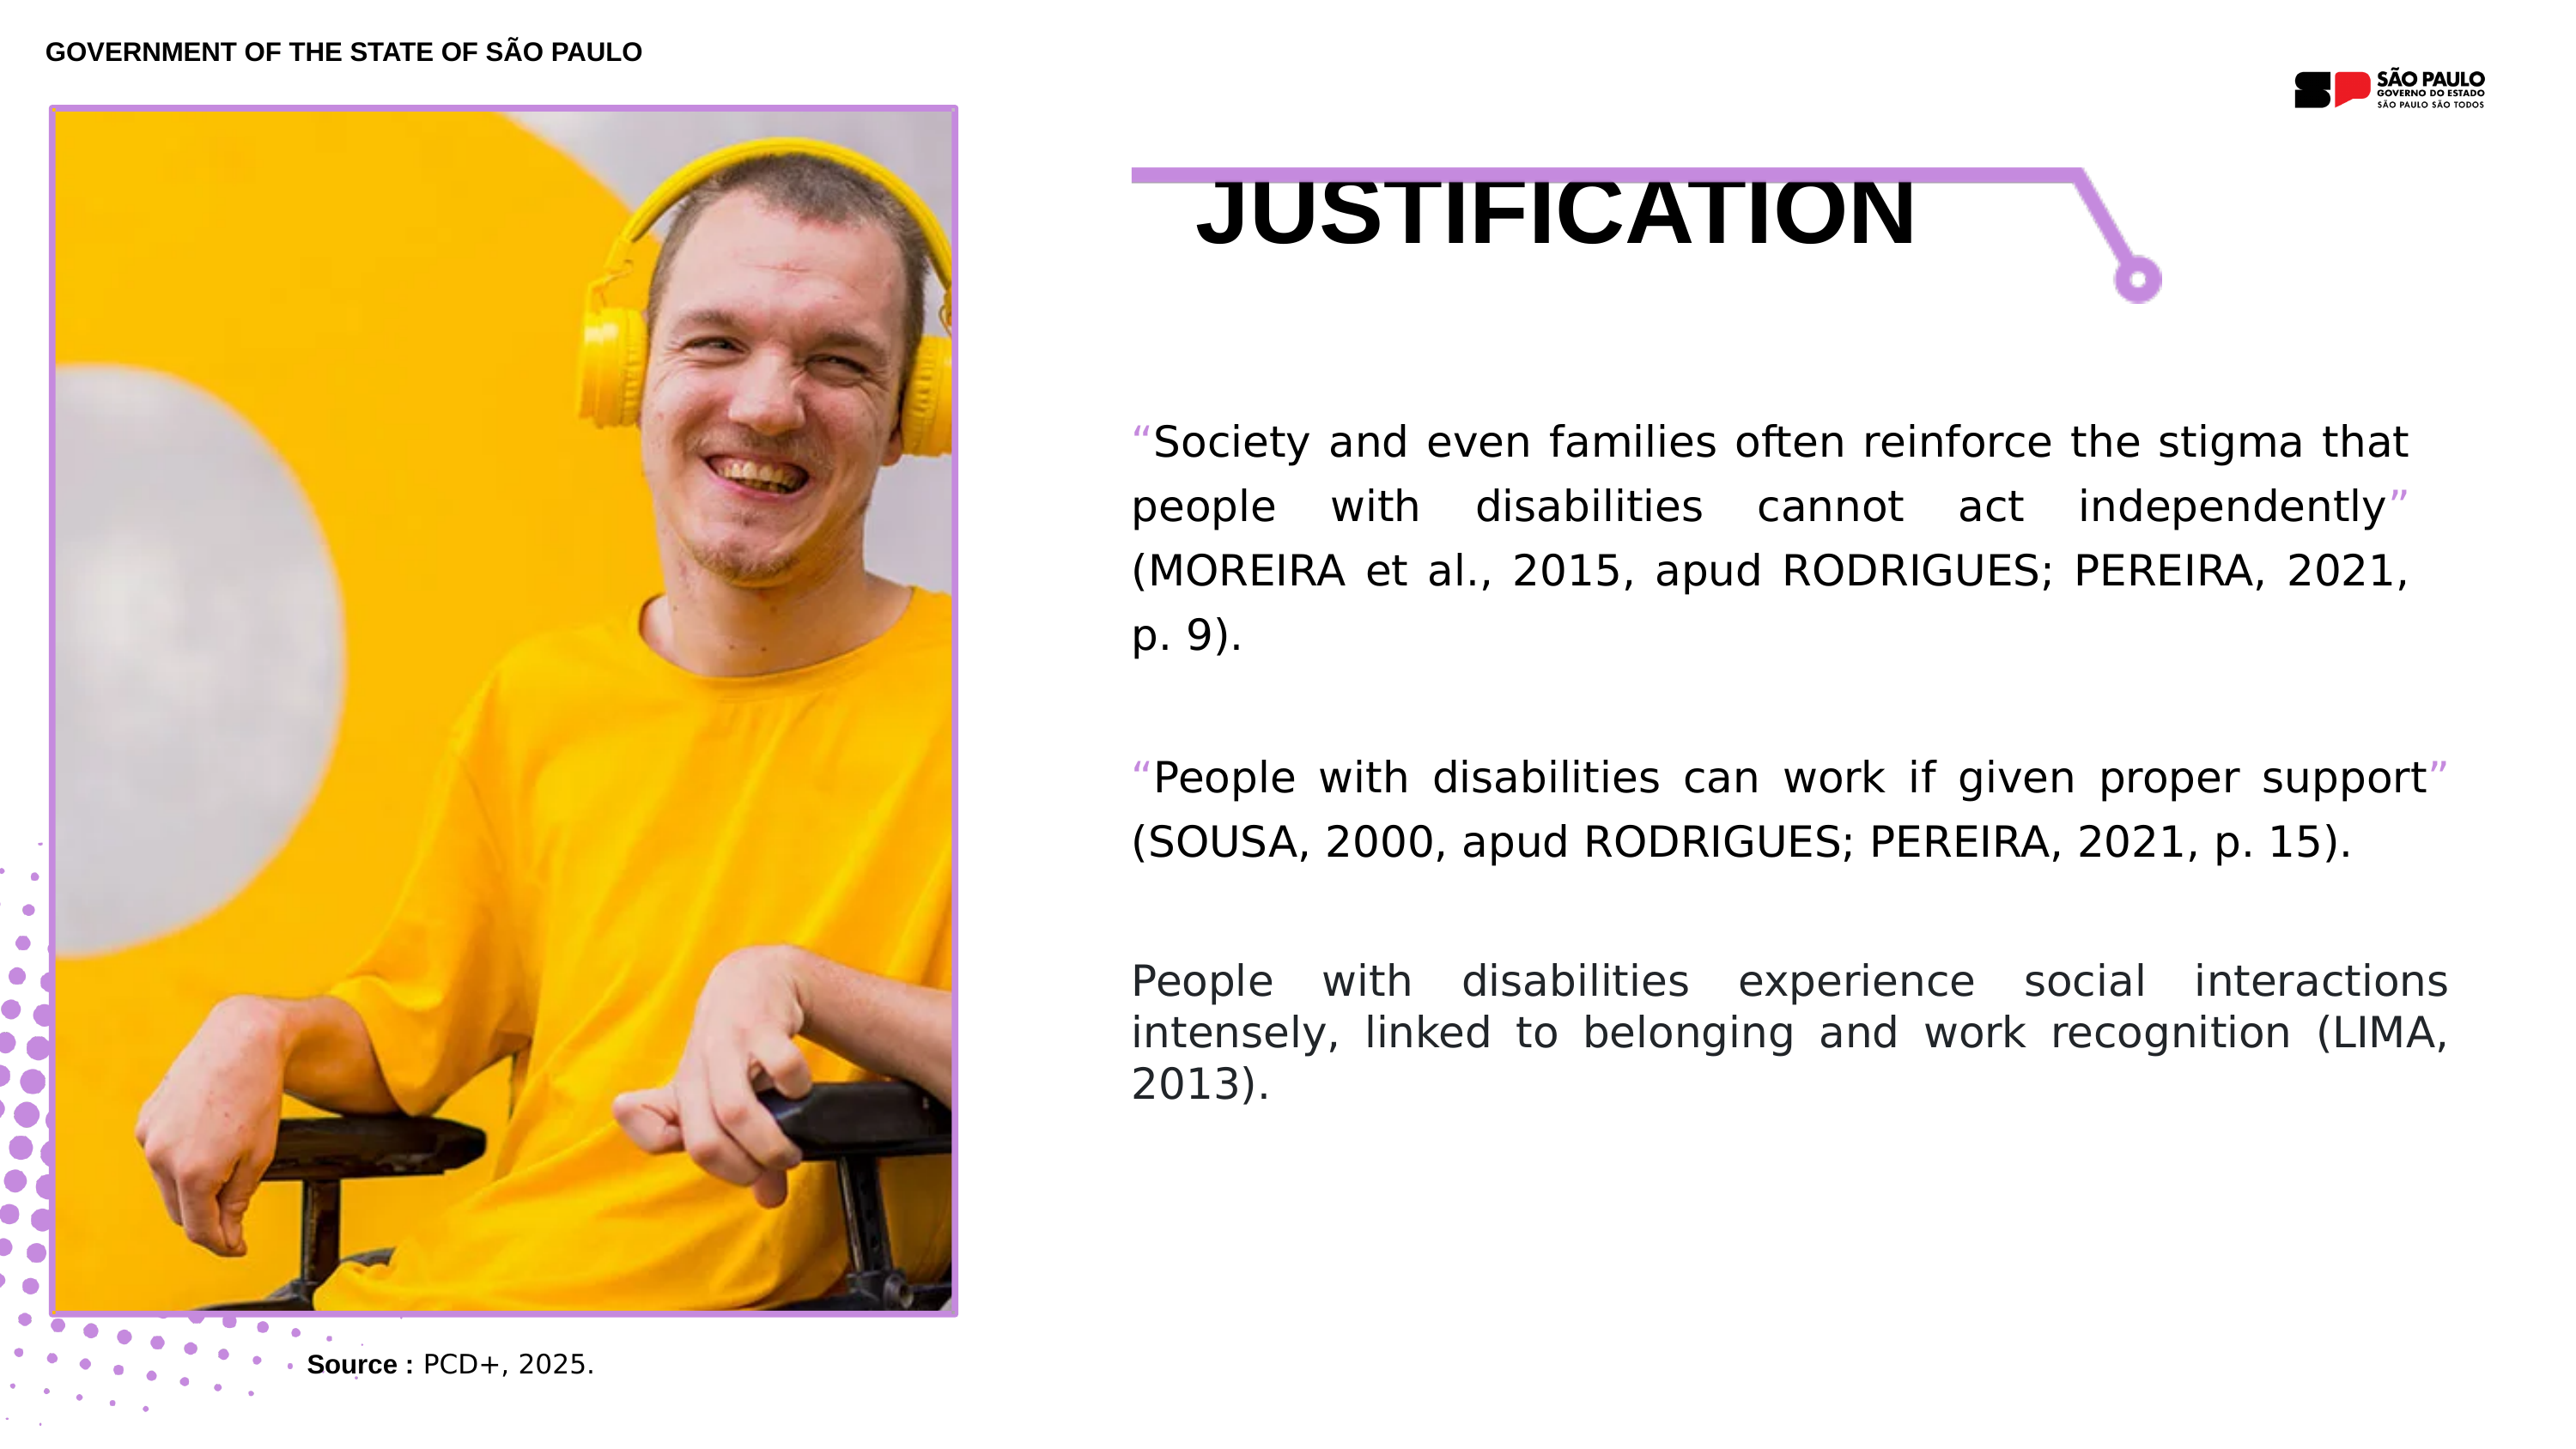

GOVERNMENT OF THE STATE OF SÃO PAULO

JUSTIFICATION

“Society and even families often reinforce the stigma that people with disabilities cannot act independently” (MOREIRA et al., 2015, apud RODRIGUES; PEREIRA, 2021, p. 9).
“People with disabilities can work if given proper support” (SOUSA, 2000, apud RODRIGUES; PEREIRA, 2021, p. 15).

People with disabilities experience social interactions intensely, linked to belonging and work recognition (LIMA, 2013).
Source : PCD+, 2025.